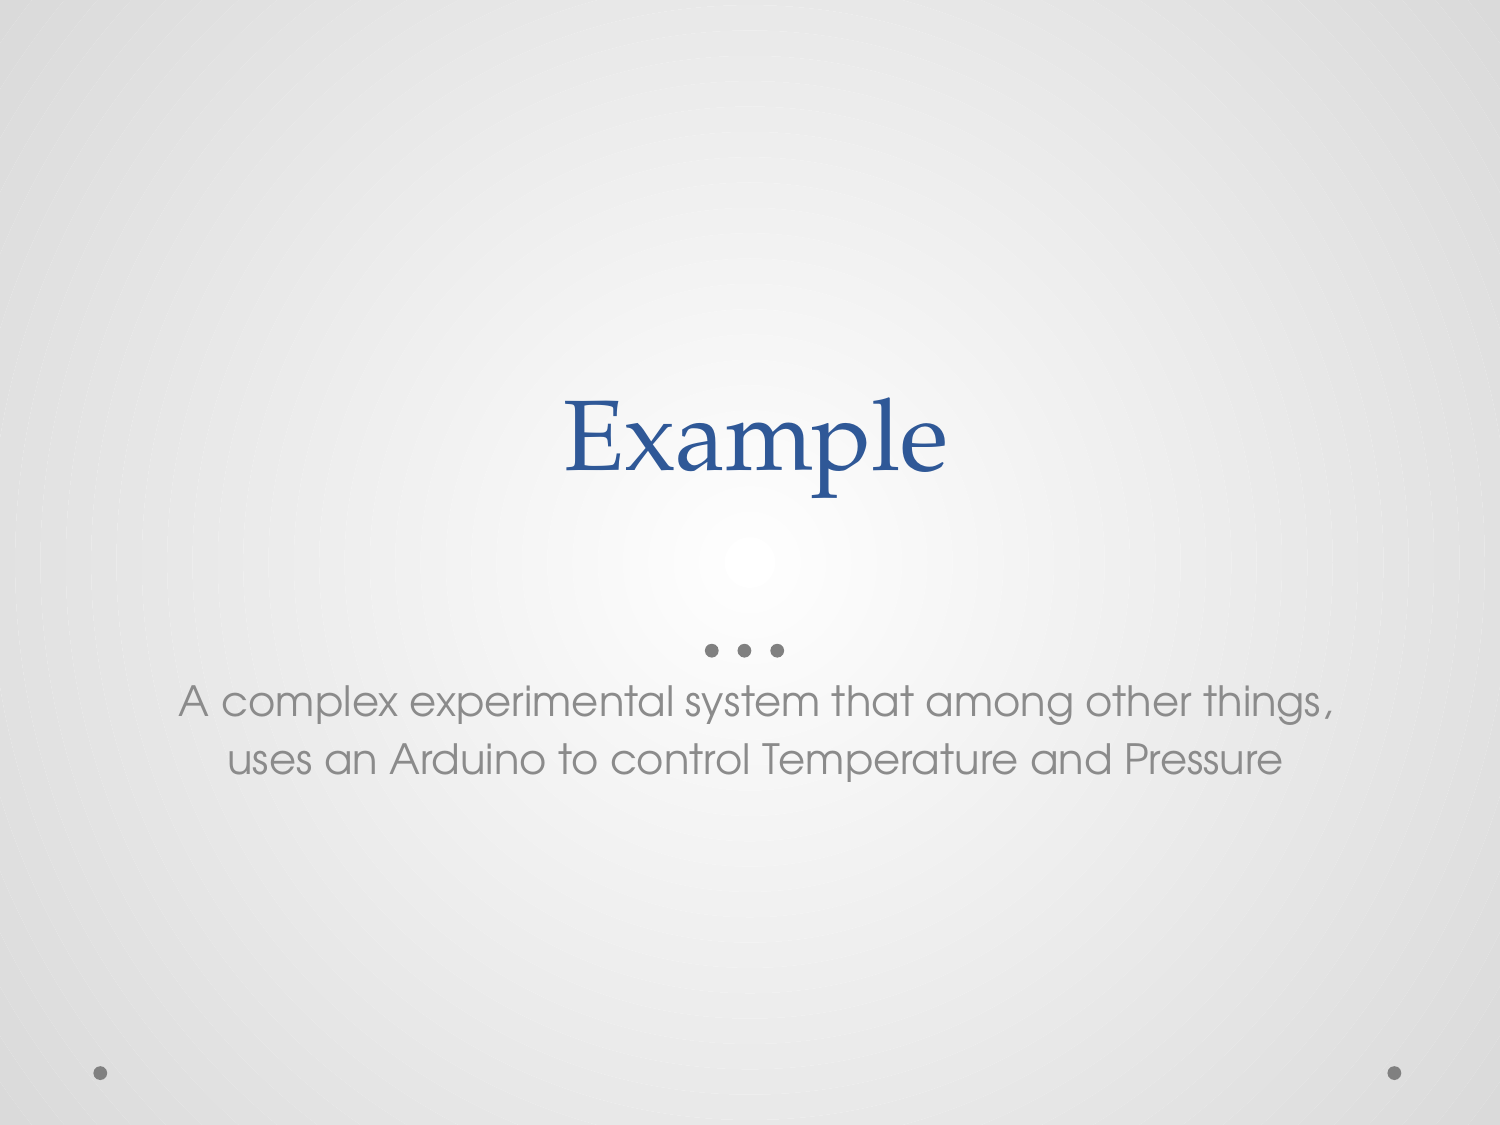

# Example
A complex experimental system that among other things,
uses an Arduino to control Temperature and Pressure